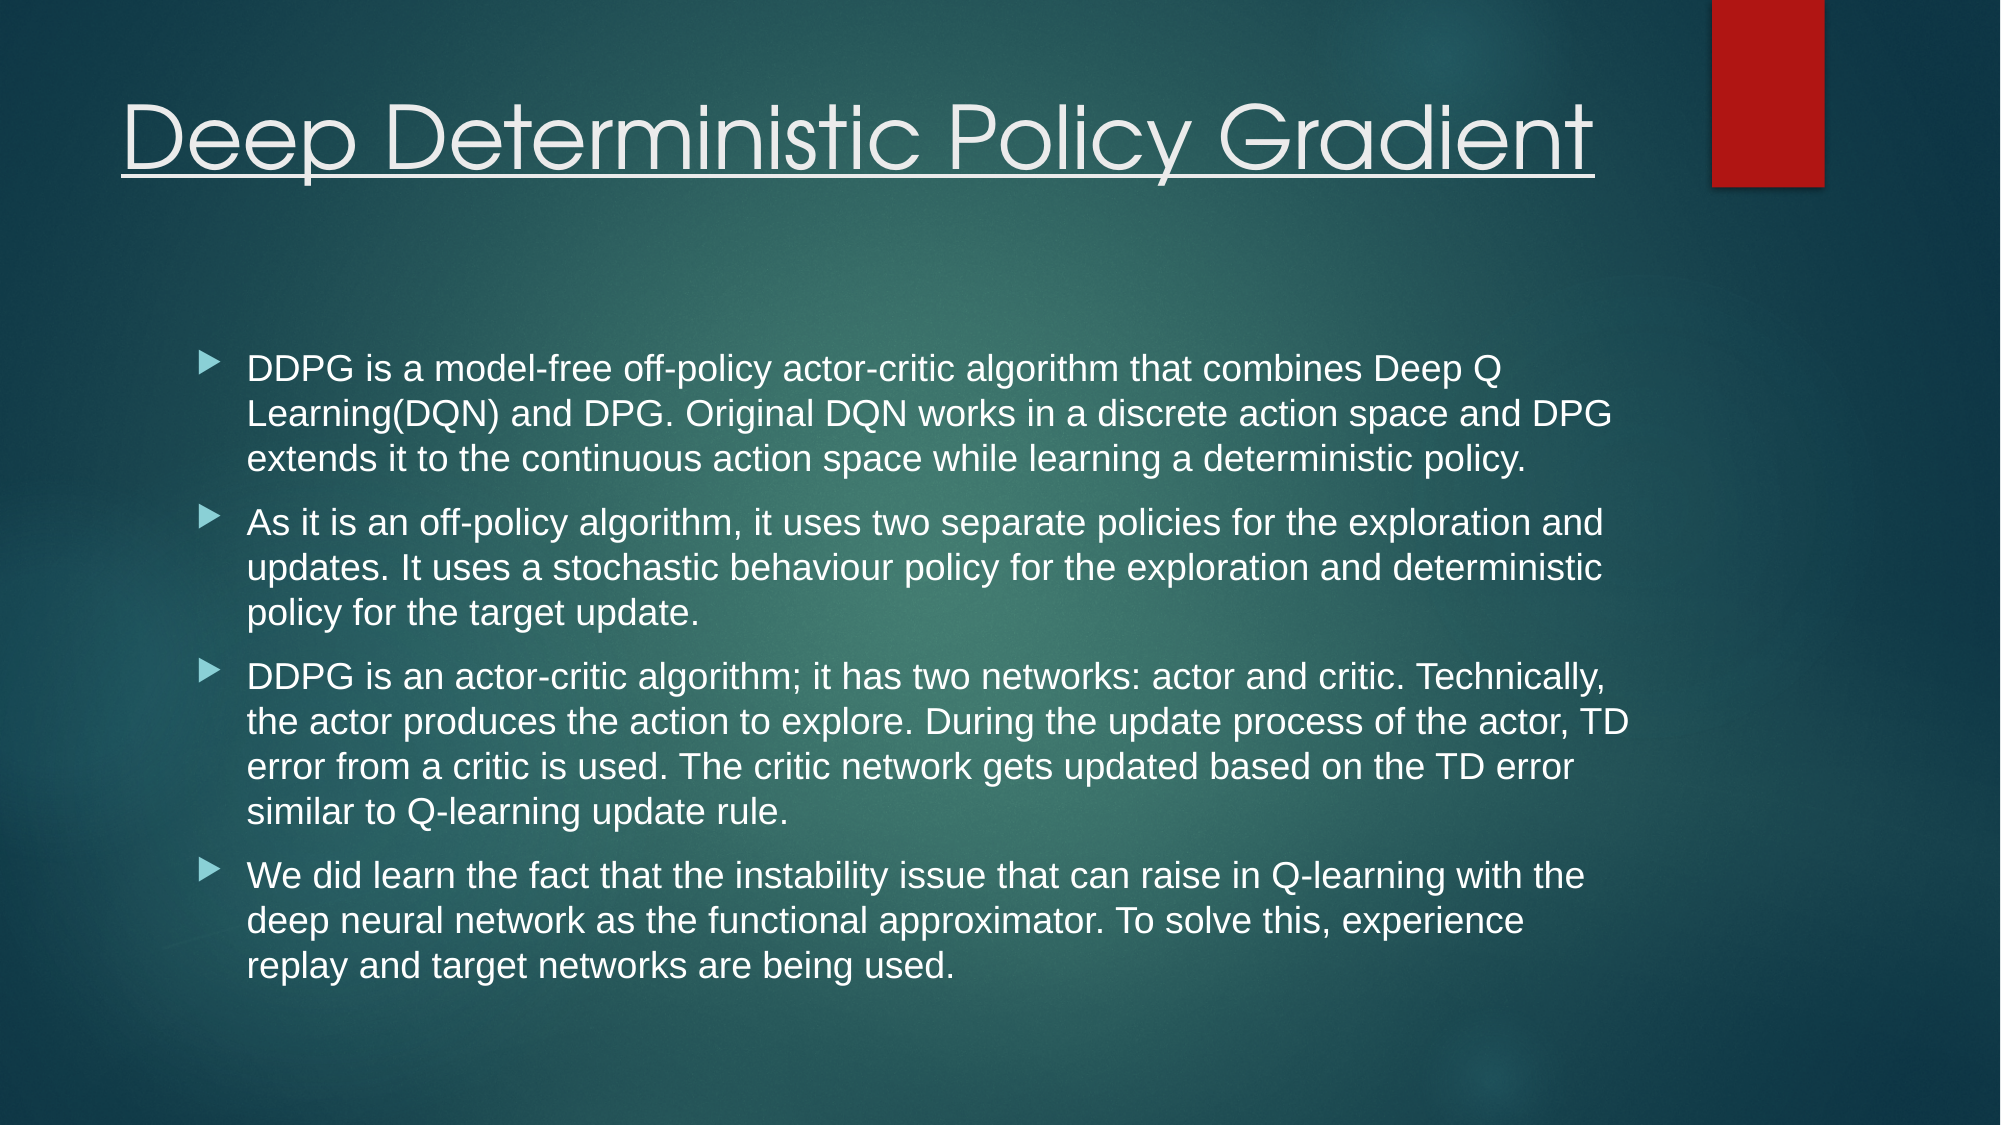

# Deep Deterministic Policy Gradient
DDPG is a model-free off-policy actor-critic algorithm that combines Deep Q Learning(DQN) and DPG. Original DQN works in a discrete action space and DPG extends it to the continuous action space while learning a deterministic policy.
As it is an off-policy algorithm, it uses two separate policies for the exploration and updates. It uses a stochastic behaviour policy for the exploration and deterministic policy for the target update.
DDPG is an actor-critic algorithm; it has two networks: actor and critic. Technically, the actor produces the action to explore. During the update process of the actor, TD error from a critic is used. The critic network gets updated based on the TD error similar to Q-learning update rule.
We did learn the fact that the instability issue that can raise in Q-learning with the deep neural network as the functional approximator. To solve this, experience replay and target networks are being used.